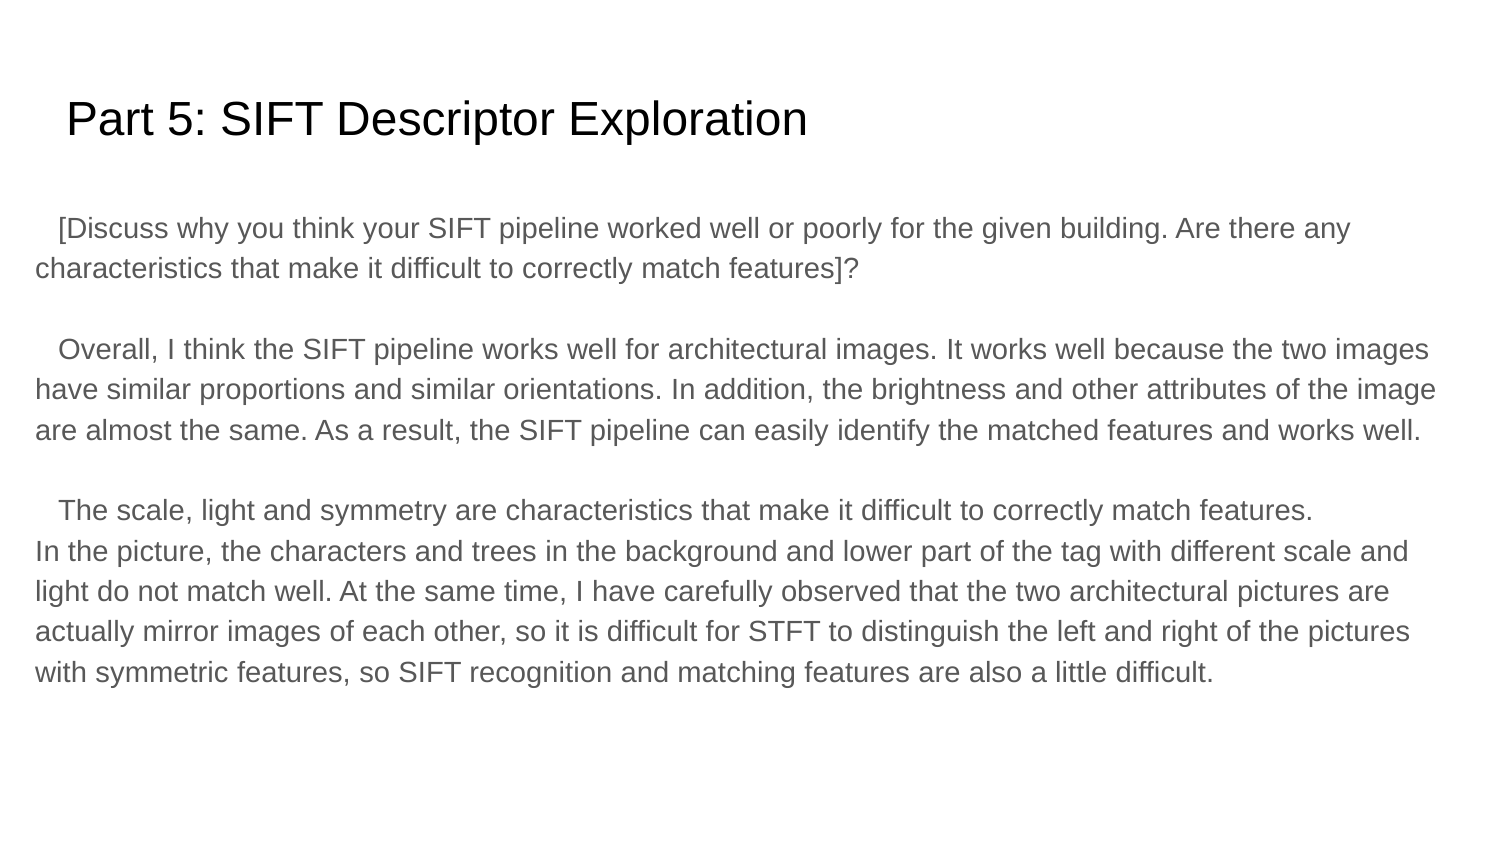

# Part 5: SIFT Descriptor Exploration
[Discuss why you think your SIFT pipeline worked well or poorly for the given building. Are there any characteristics that make it difficult to correctly match features]?

Overall, I think the SIFT pipeline works well for architectural images. It works well because the two images have similar proportions and similar orientations. In addition, the brightness and other attributes of the image are almost the same. As a result, the SIFT pipeline can easily identify the matched features and works well.

The scale, light and symmetry are characteristics that make it difficult to correctly match features.
In the picture, the characters and trees in the background and lower part of the tag with different scale and light do not match well. At the same time, I have carefully observed that the two architectural pictures are actually mirror images of each other, so it is difficult for STFT to distinguish the left and right of the pictures with symmetric features, so SIFT recognition and matching features are also a little difficult.